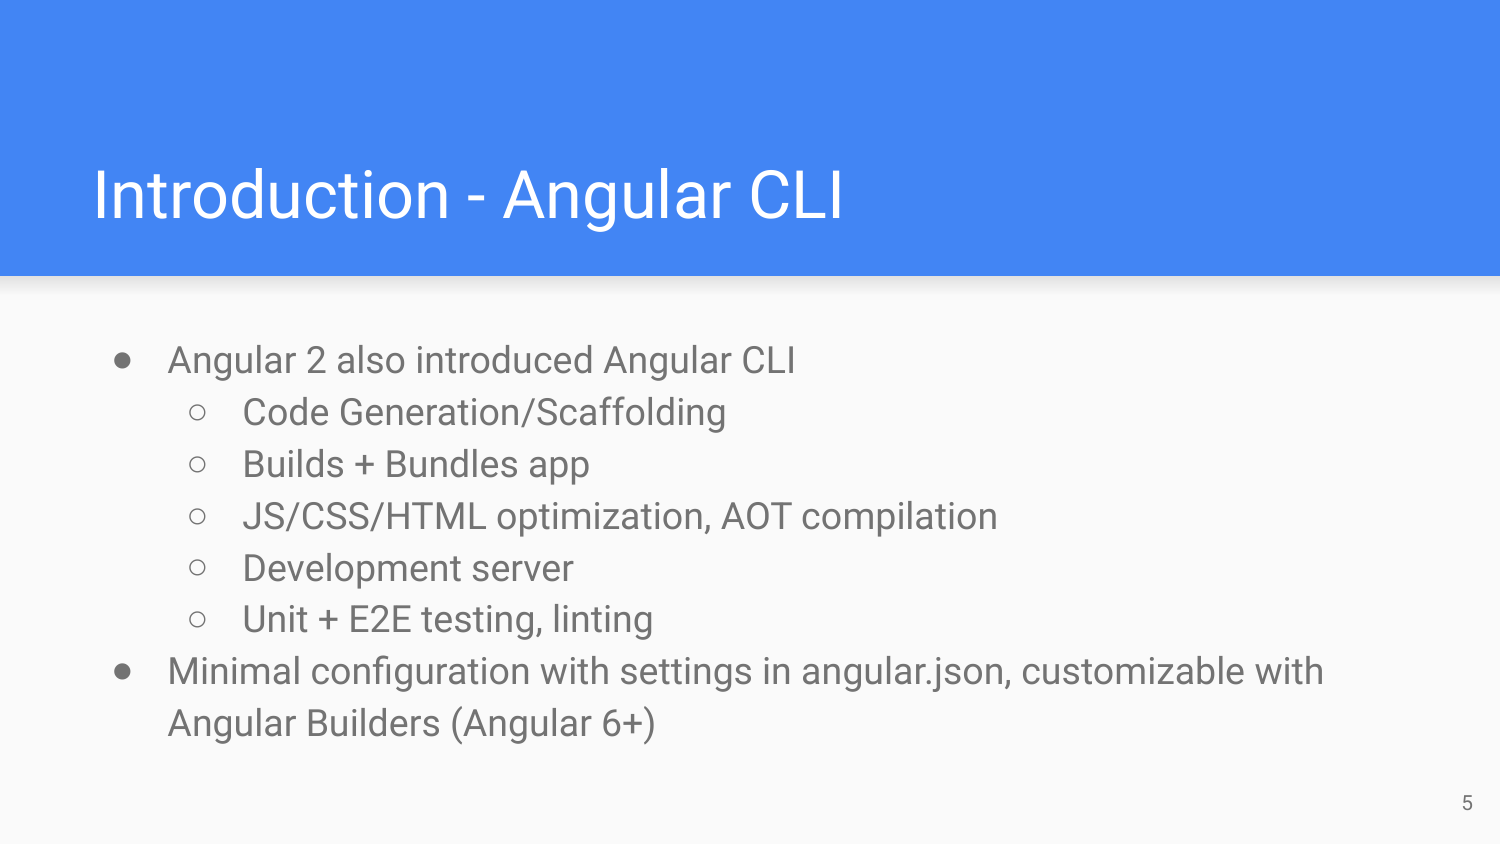

# Introduction - Angular CLI
Angular 2 also introduced Angular CLI
Code Generation/Scaffolding
Builds + Bundles app
JS/CSS/HTML optimization, AOT compilation
Development server
Unit + E2E testing, linting
Minimal configuration with settings in angular.json, customizable with Angular Builders (Angular 6+)
5